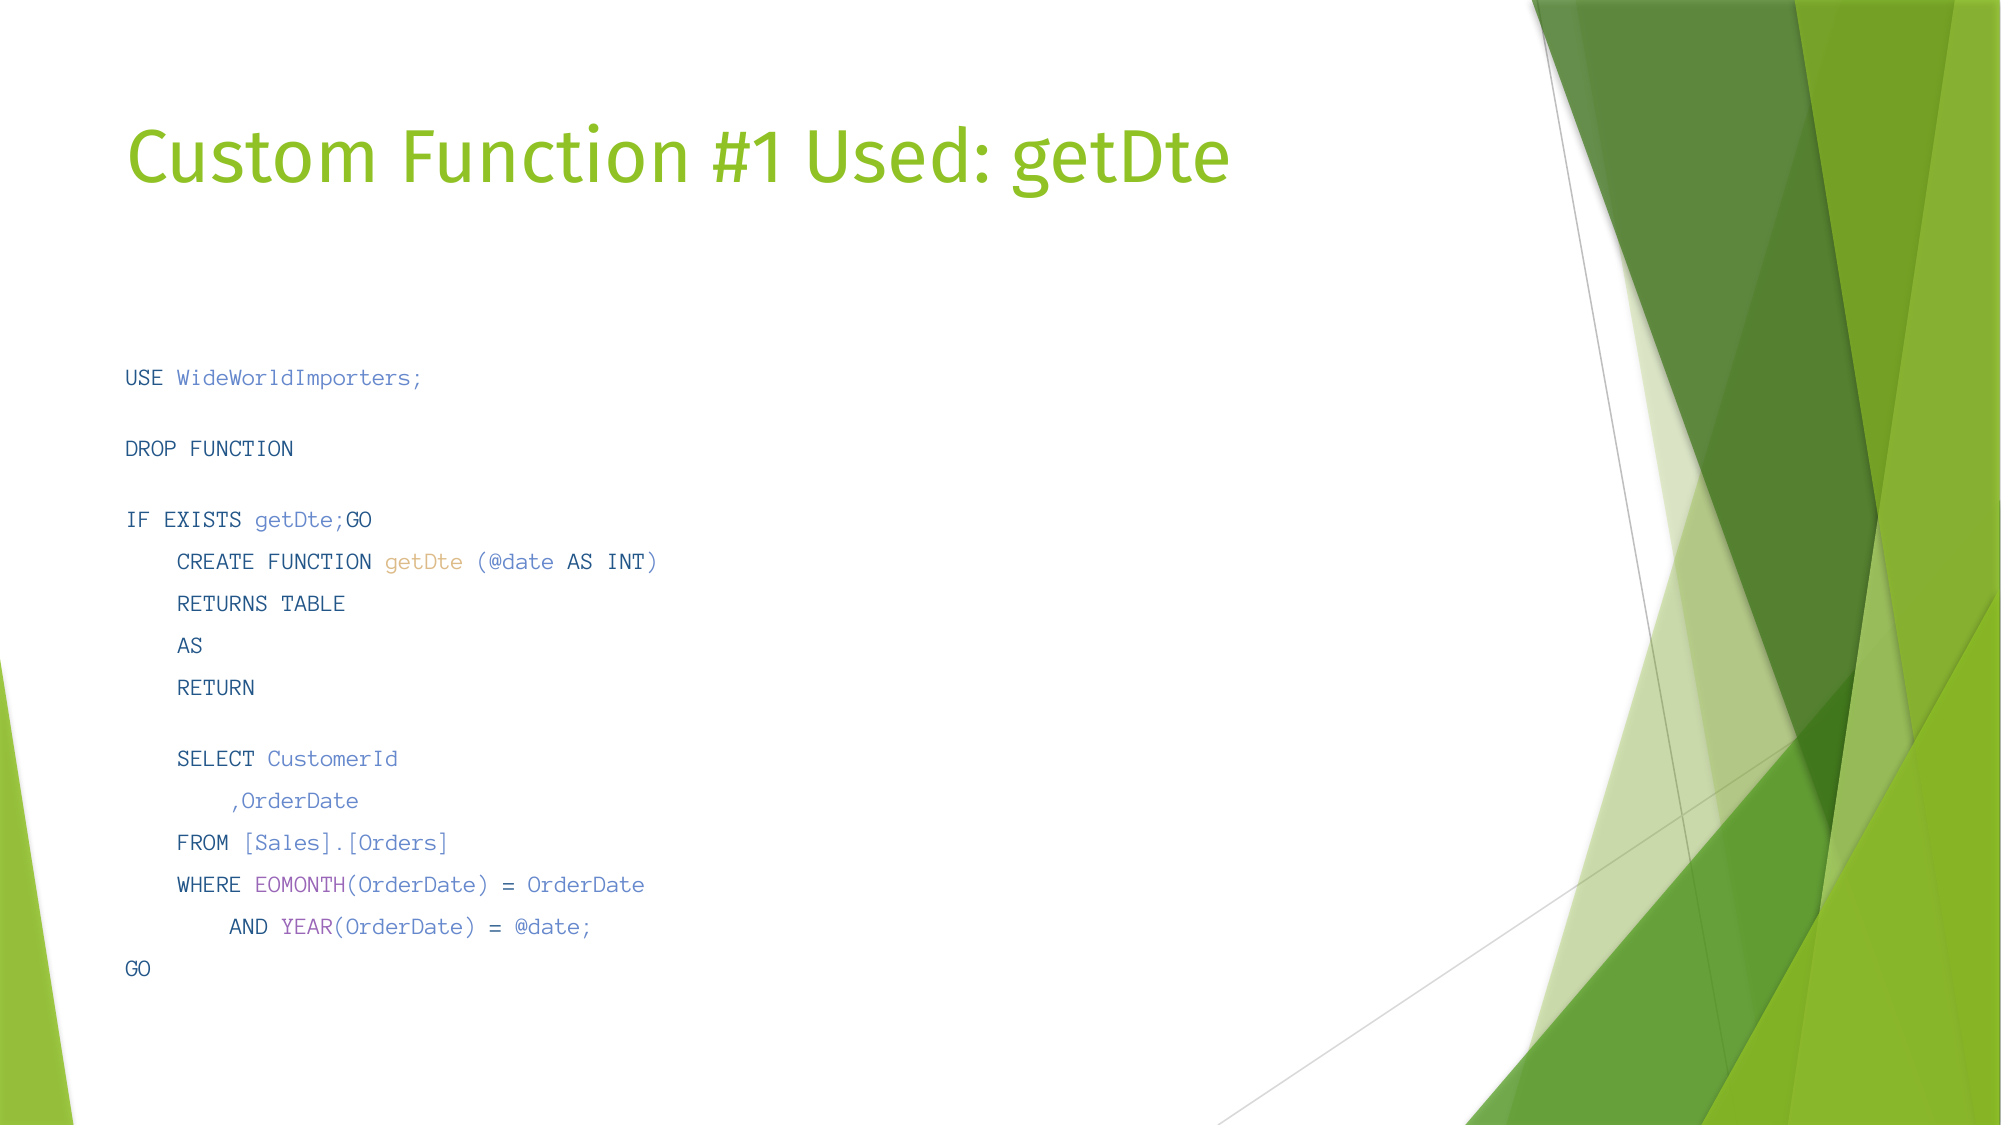

# Custom Function #1 Used: getDte
USE WideWorldImporters;
DROP FUNCTION
IF EXISTS getDte;GO
    CREATE FUNCTION getDte (@date AS INT)
    RETURNS TABLE
    AS
    RETURN
    SELECT CustomerId
        ,OrderDate
    FROM [Sales].[Orders]
    WHERE EOMONTH(OrderDate) = OrderDate
        AND YEAR(OrderDate) = @date;
GO